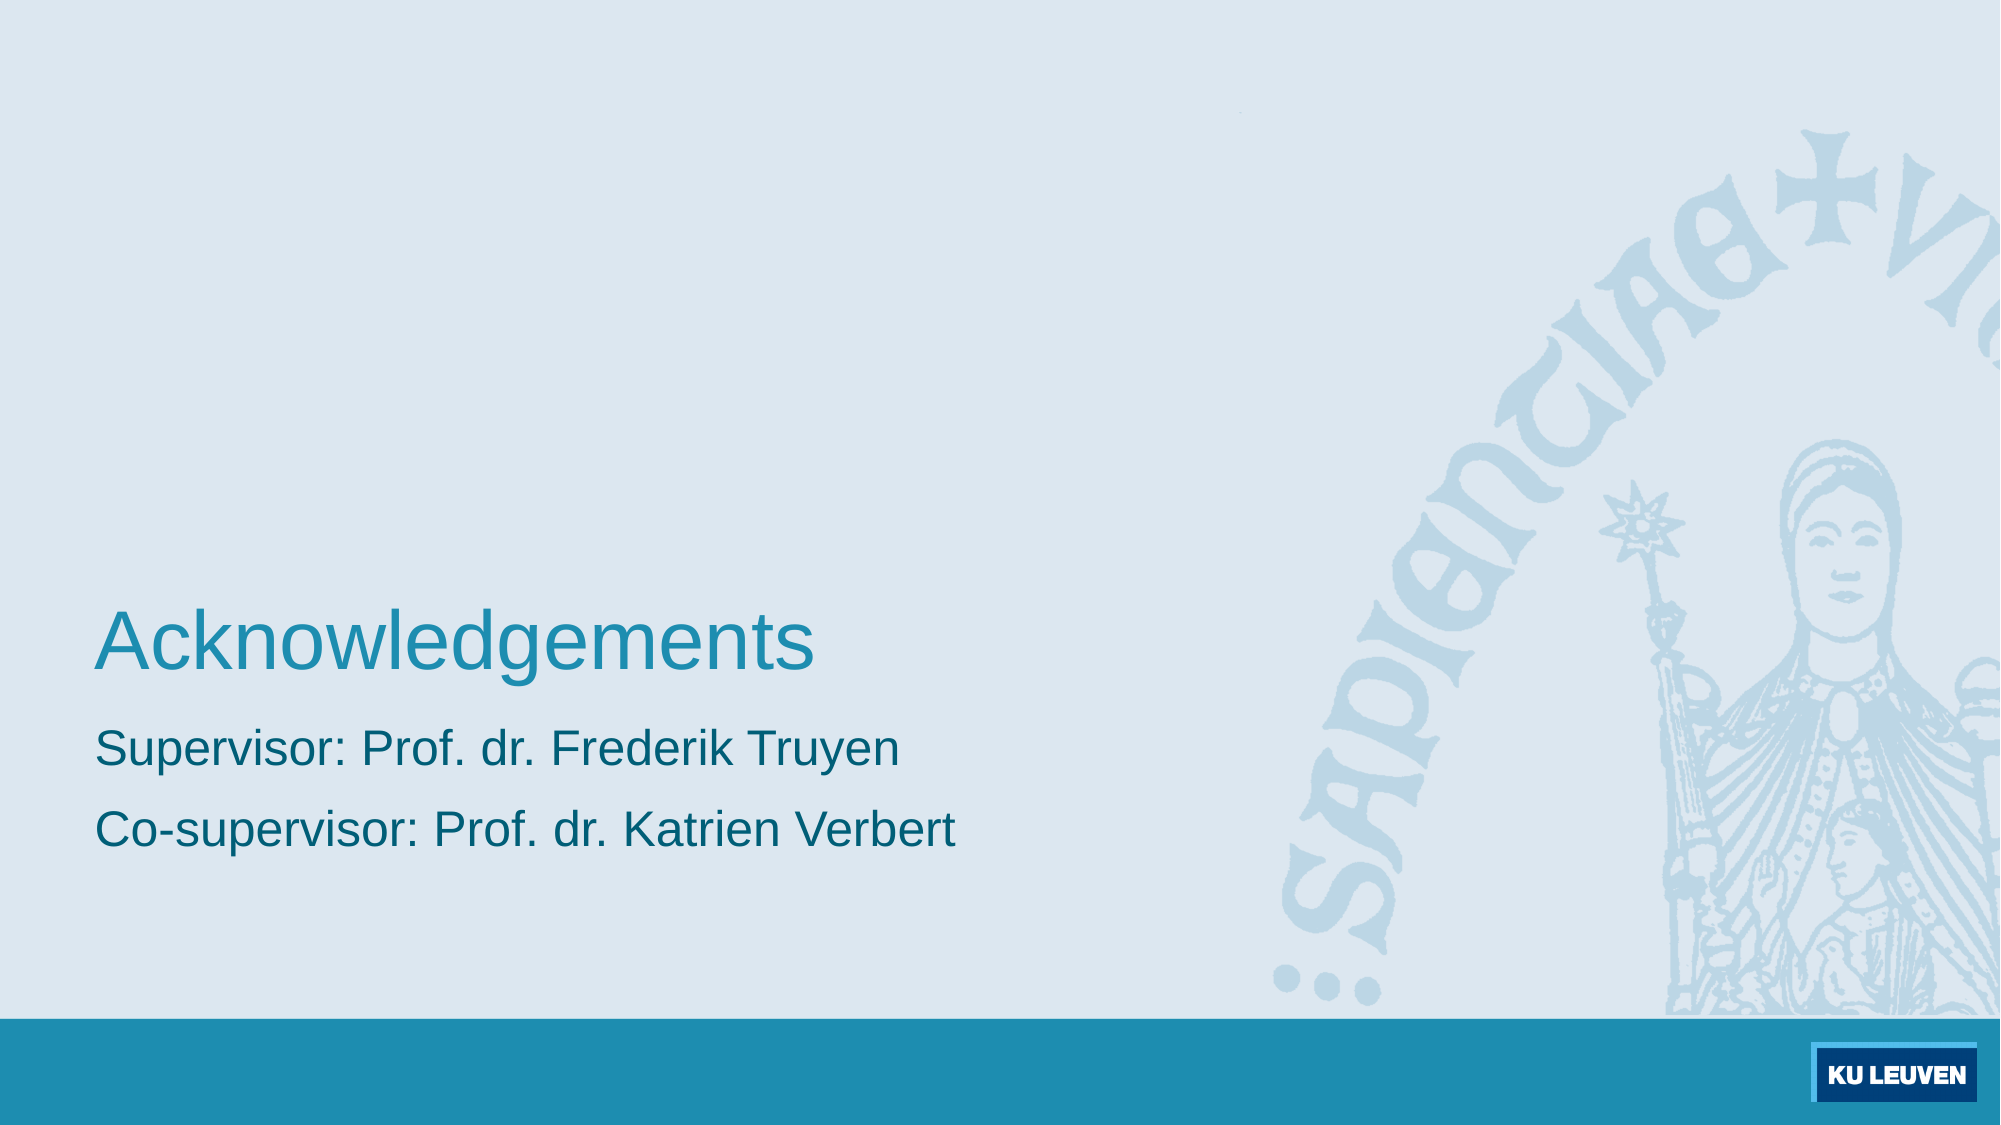

# Acknowledgements
Supervisor: Prof. dr. Frederik Truyen
Co-supervisor: Prof. dr. Katrien Verbert